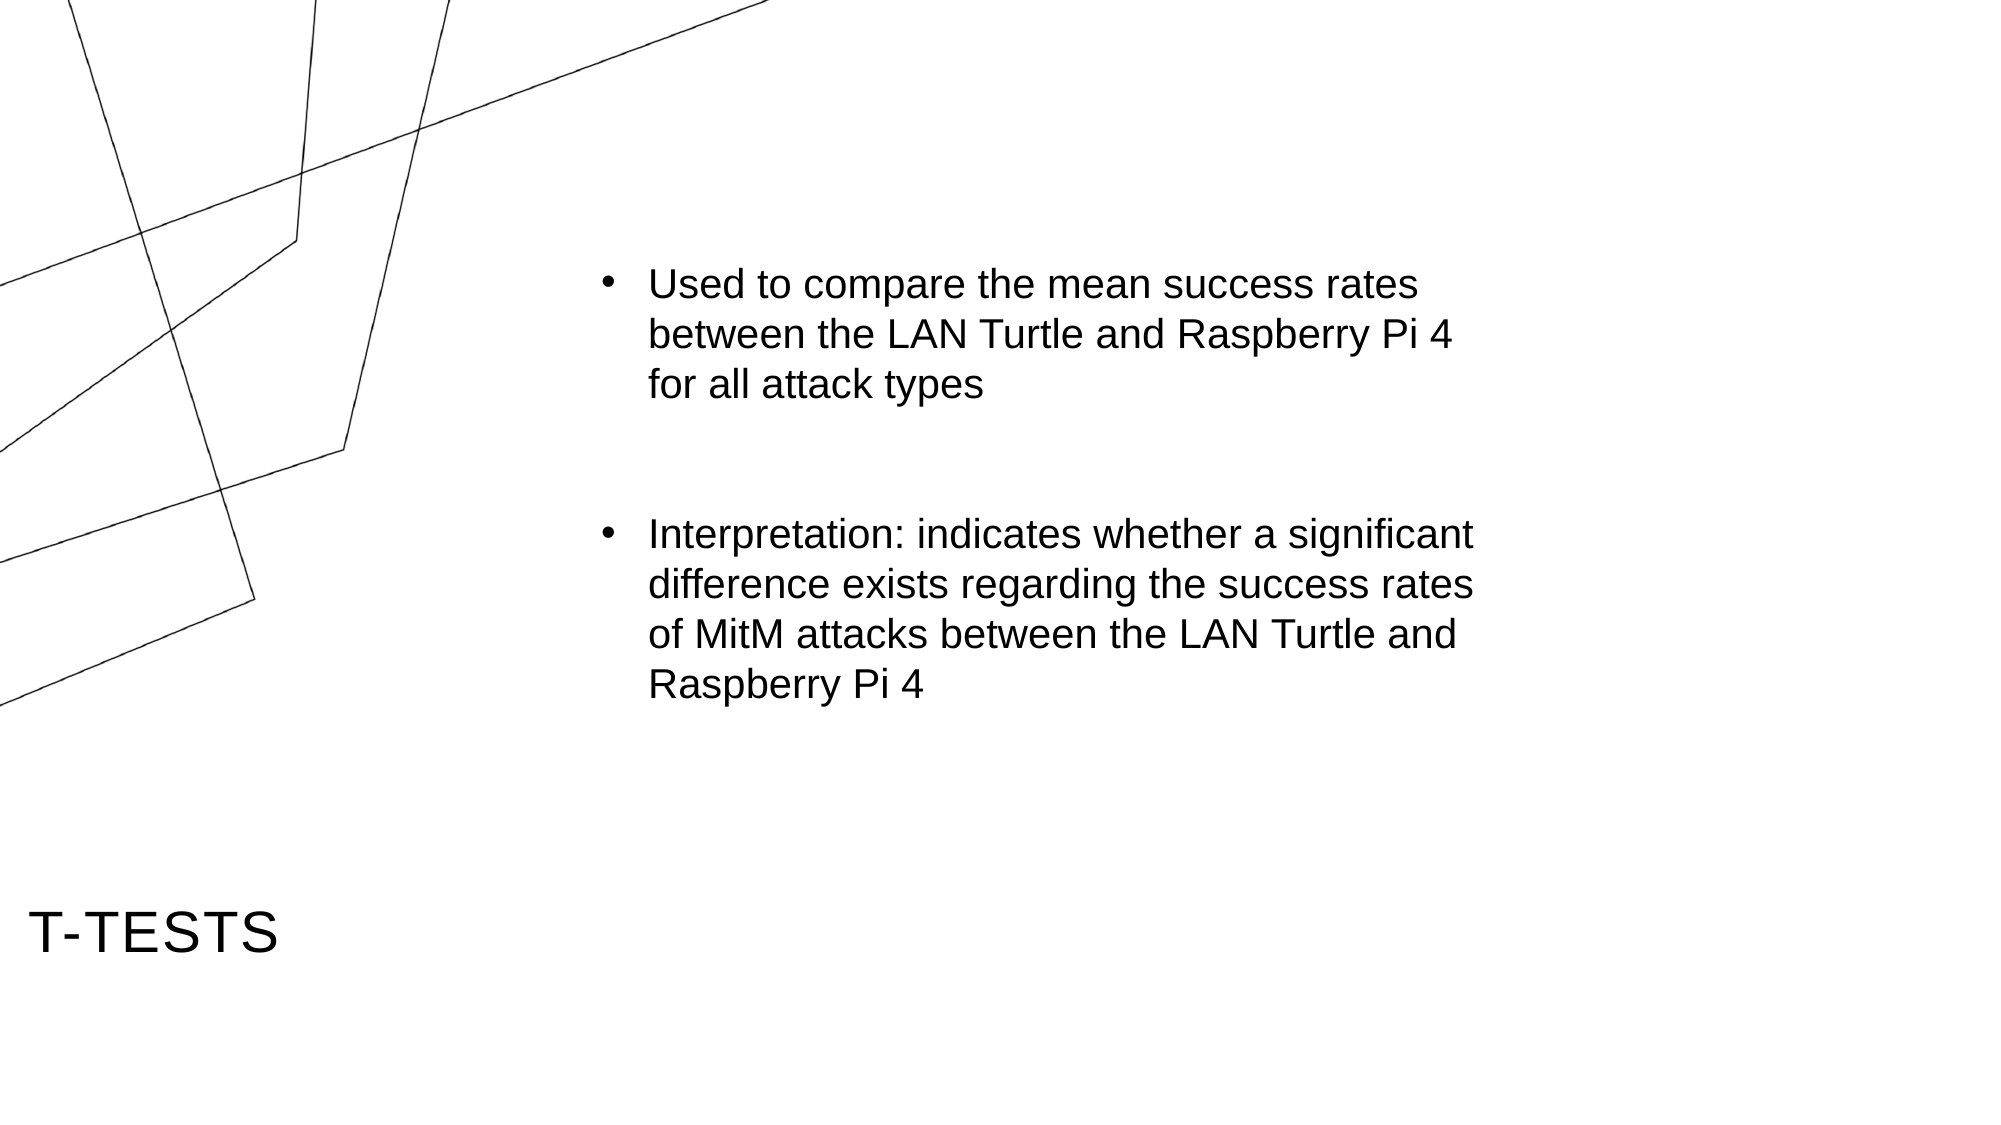

Used to compare the mean success rates between the LAN Turtle and Raspberry Pi 4 for all attack types

Interpretation: indicates whether a significant difference exists regarding the success rates of MitM attacks between the LAN Turtle and Raspberry Pi 4
# T-tests
47